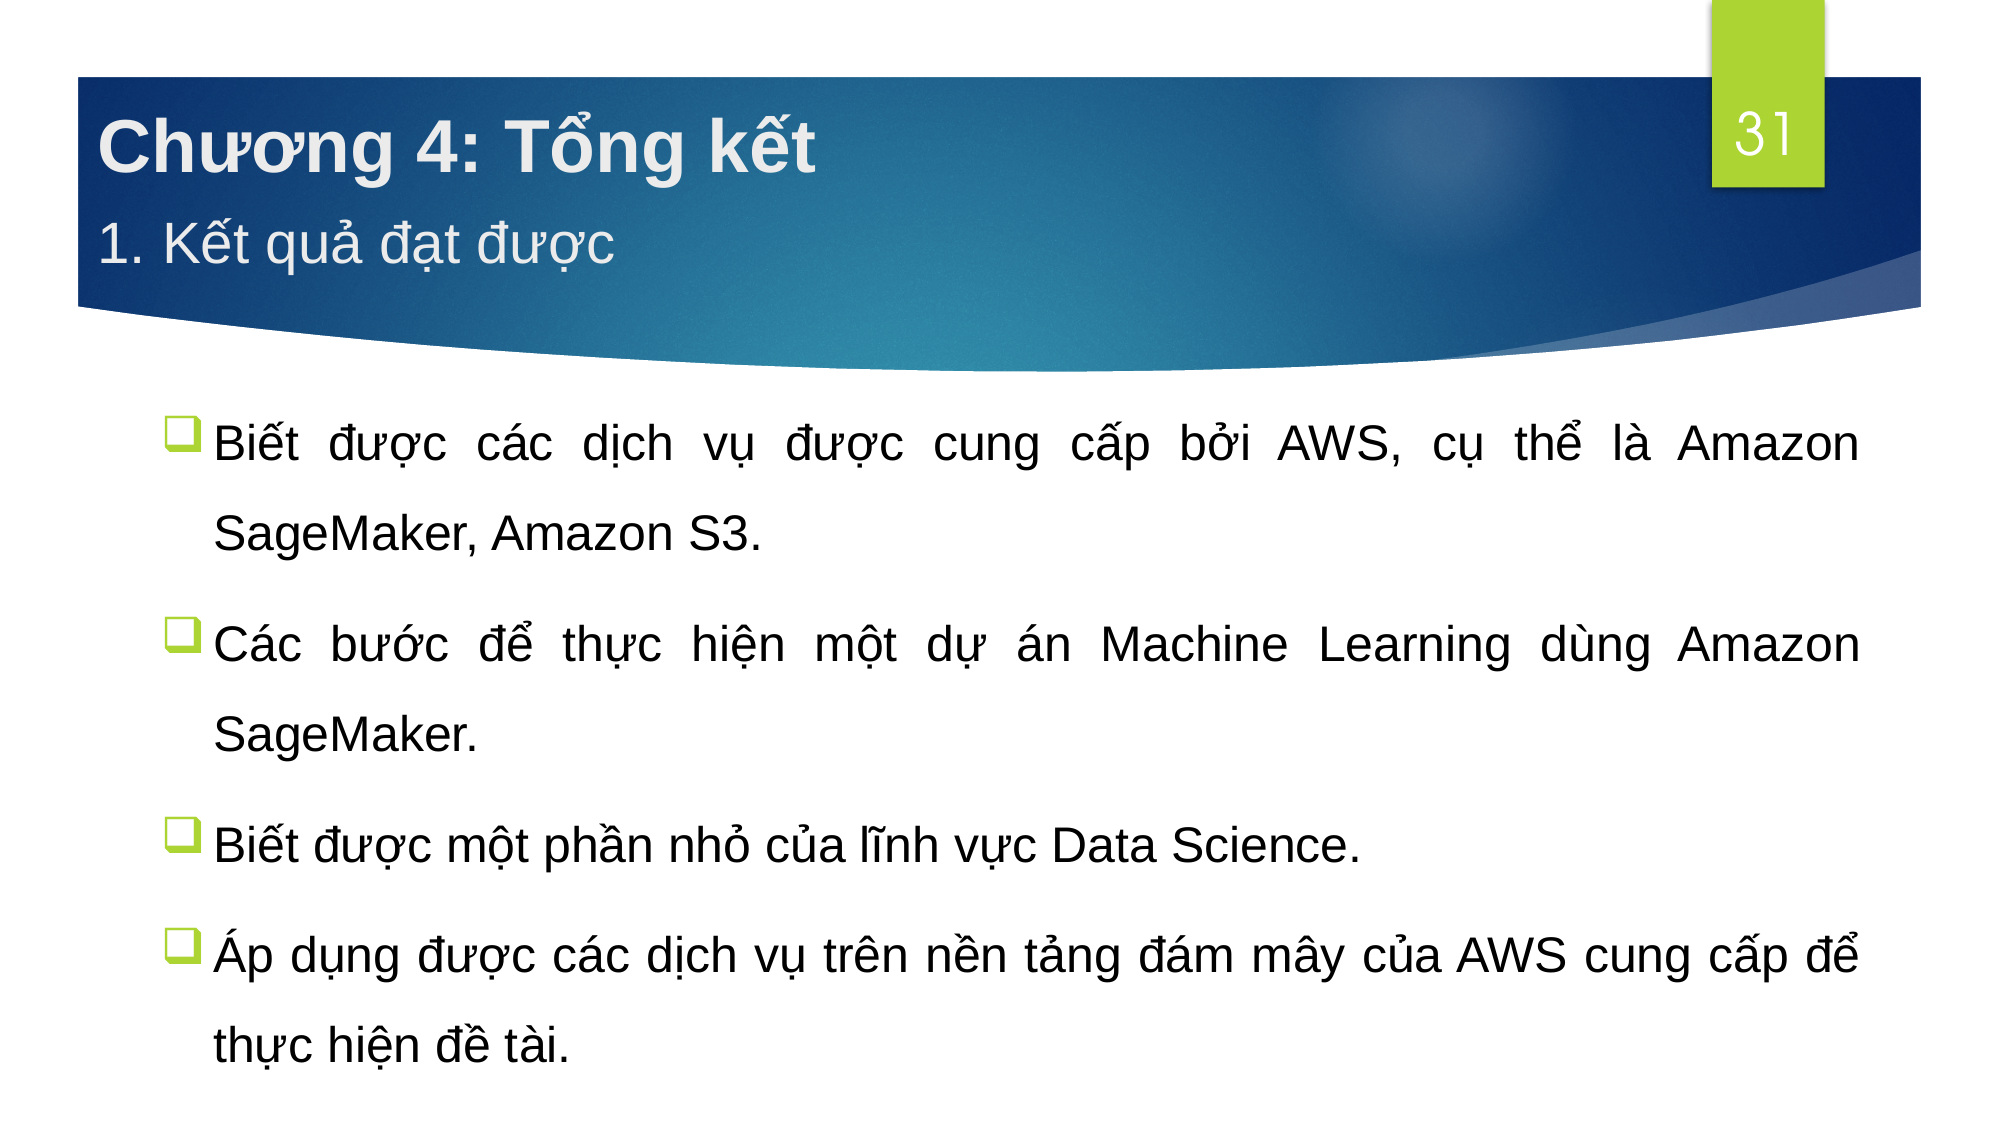

31
# Chương 4: Tổng kết
1. Kết quả đạt được
Biết được các dịch vụ được cung cấp bởi AWS, cụ thể là Amazon SageMaker, Amazon S3.
Các bước để thực hiện một dự án Machine Learning dùng Amazon SageMaker.
Biết được một phần nhỏ của lĩnh vực Data Science.
Áp dụng được các dịch vụ trên nền tảng đám mây của AWS cung cấp để thực hiện đề tài.